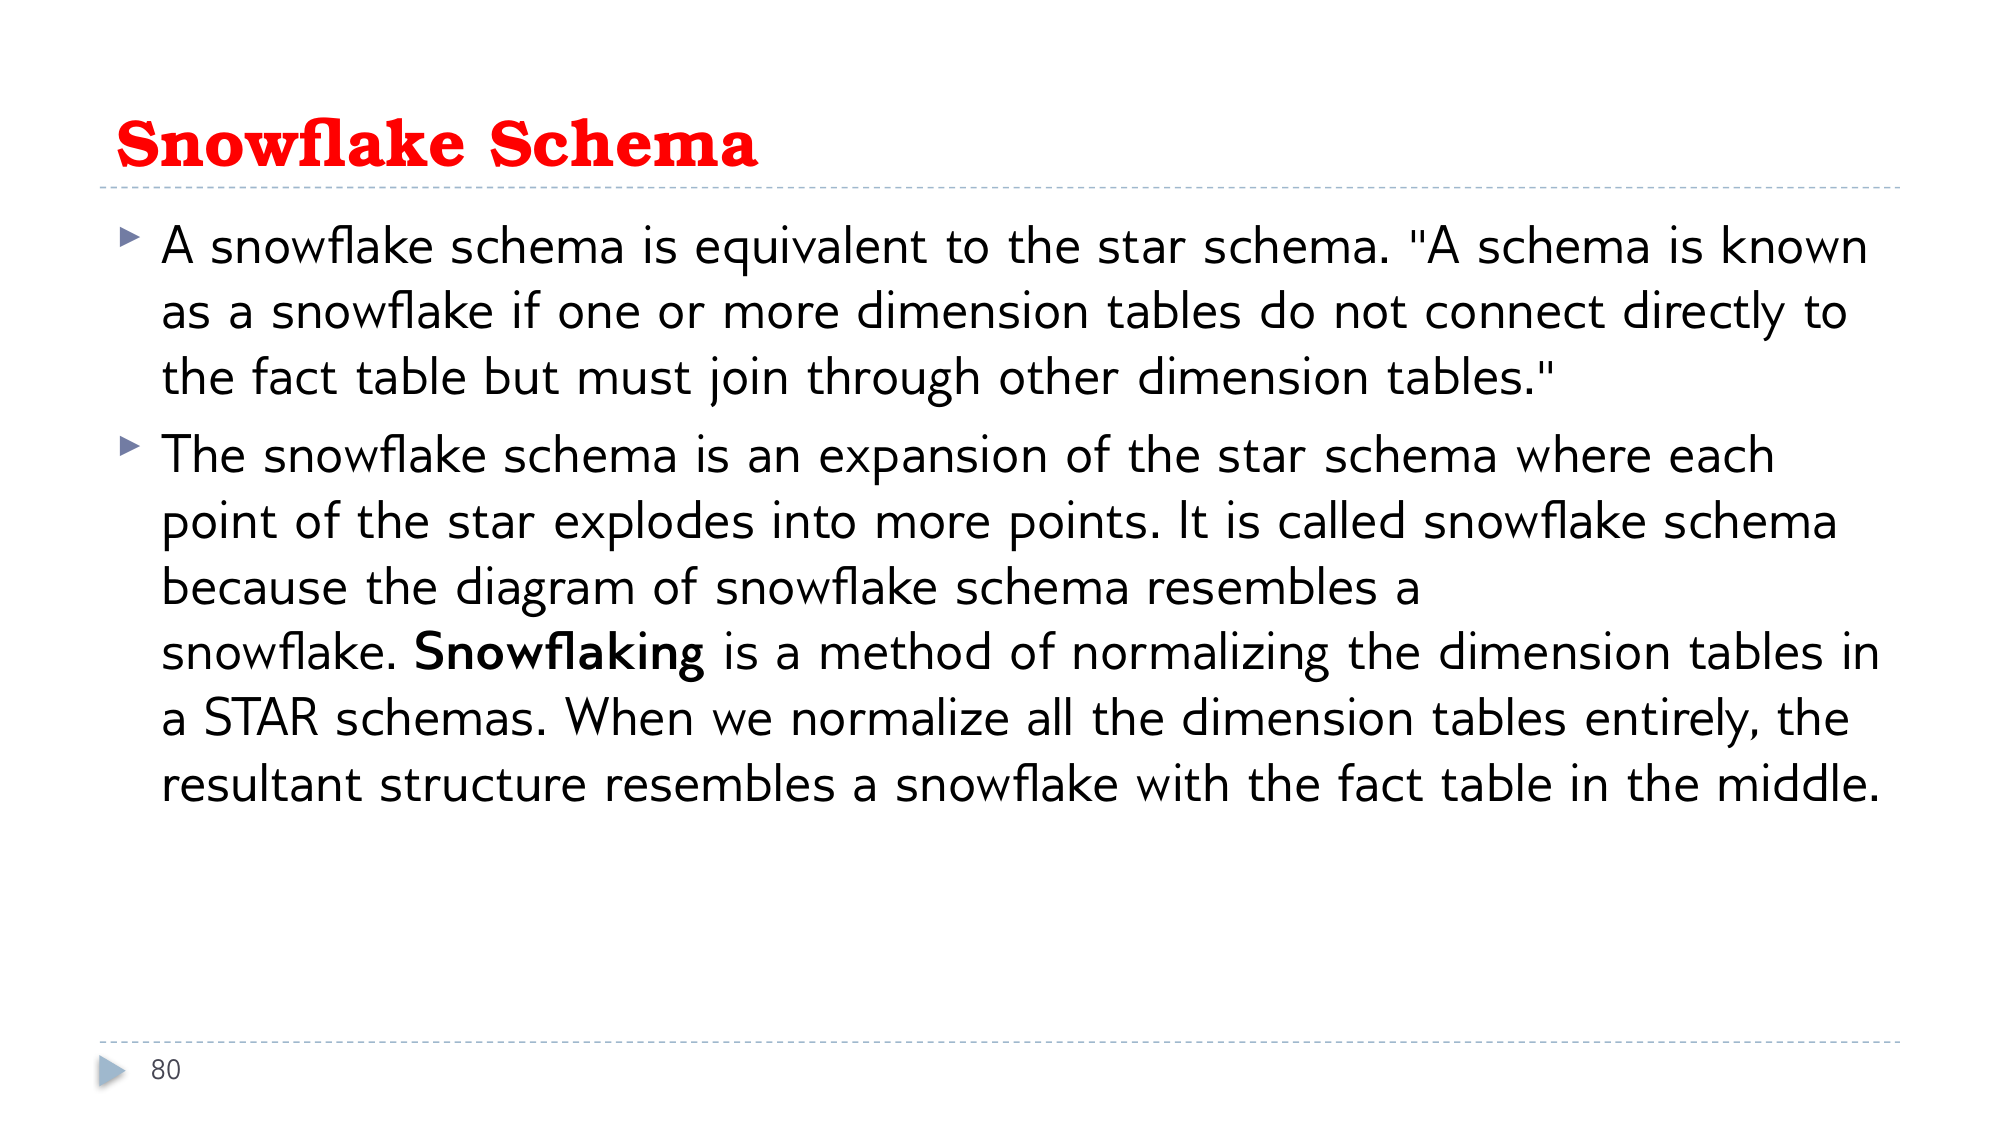

# Snowflake Schema
A snowflake schema is equivalent to the star schema. "A schema is known as a snowflake if one or more dimension tables do not connect directly to the fact table but must join through other dimension tables."
The snowflake schema is an expansion of the star schema where each point of the star explodes into more points. It is called snowflake schema because the diagram of snowflake schema resembles a snowflake. Snowflaking is a method of normalizing the dimension tables in a STAR schemas. When we normalize all the dimension tables entirely, the resultant structure resembles a snowflake with the fact table in the middle.

80